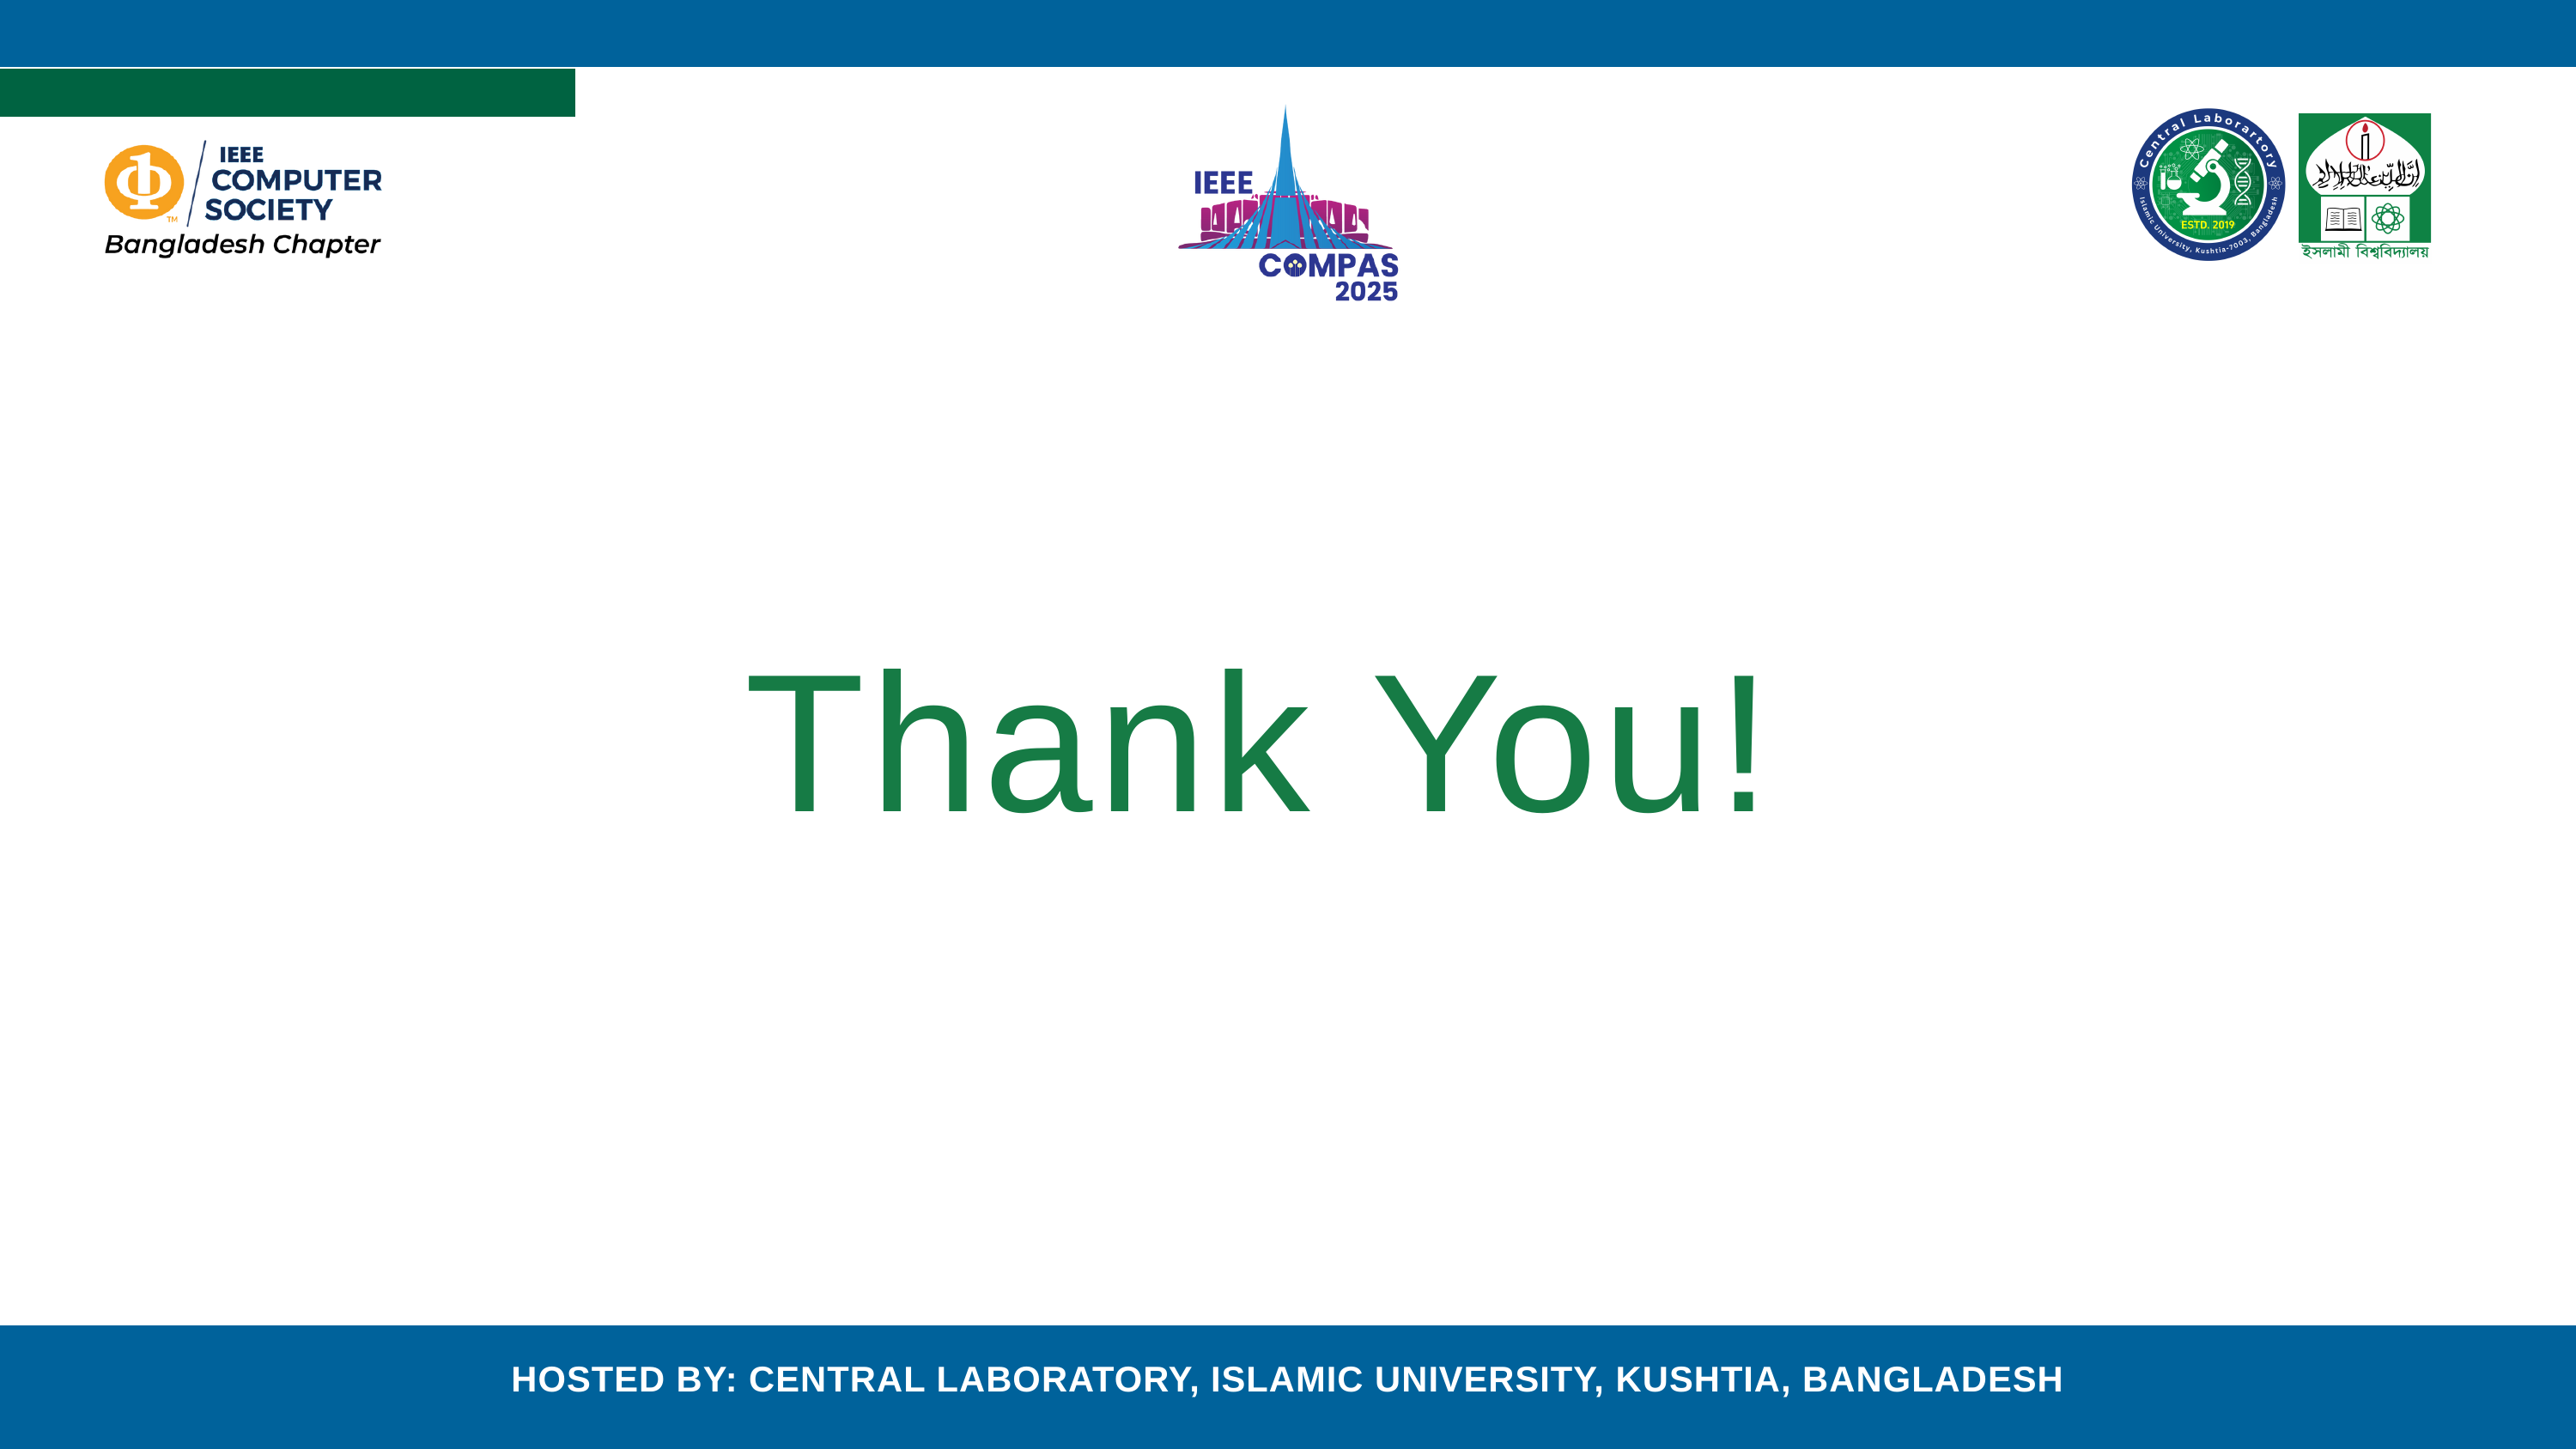

Thank You!

HOSTED BY: CENTRAL LABORATORY, ISLAMIC UNIVERSITY, KUSHTIA, BANGLADESH